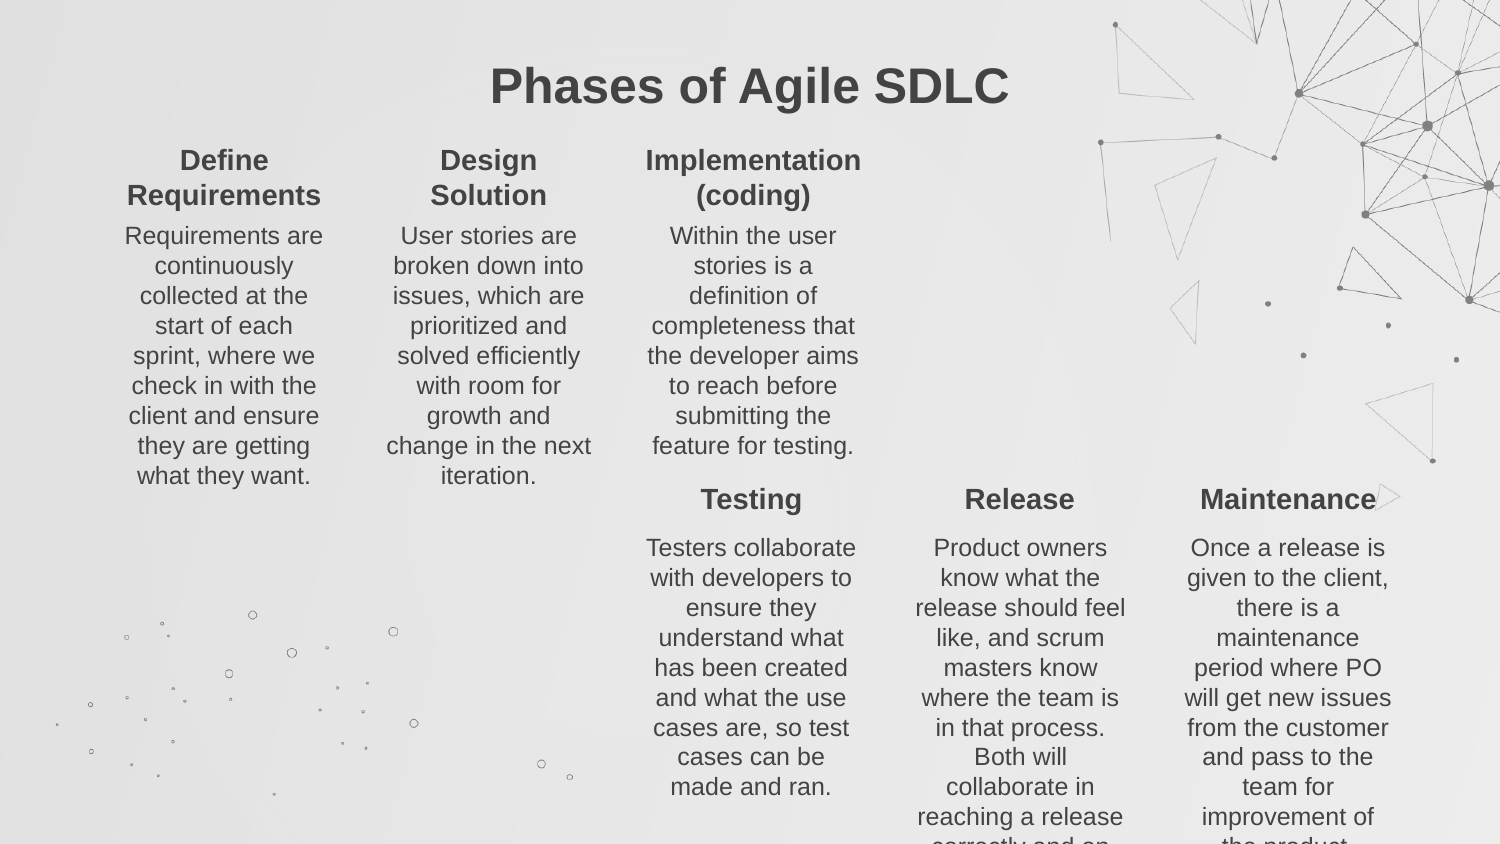

# Phases of Agile SDLC
Define Requirements
Design
Solution
Implementation
(coding)
Requirements are continuously collected at the start of each sprint, where we check in with the client and ensure they are getting what they want.
User stories are broken down into issues, which are prioritized and solved efficiently with room for growth and change in the next iteration.
Within the user stories is a definition of completeness that the developer aims to reach before submitting the feature for testing.
Testing
Release
Maintenance
Testers collaborate with developers to ensure they understand what has been created and what the use cases are, so test cases can be made and ran.
Product owners know what the release should feel like, and scrum masters know where the team is in that process. Both will collaborate in reaching a release correctly and on time.
Once a release is given to the client, there is a maintenance period where PO will get new issues from the customer and pass to the team for improvement of the product.